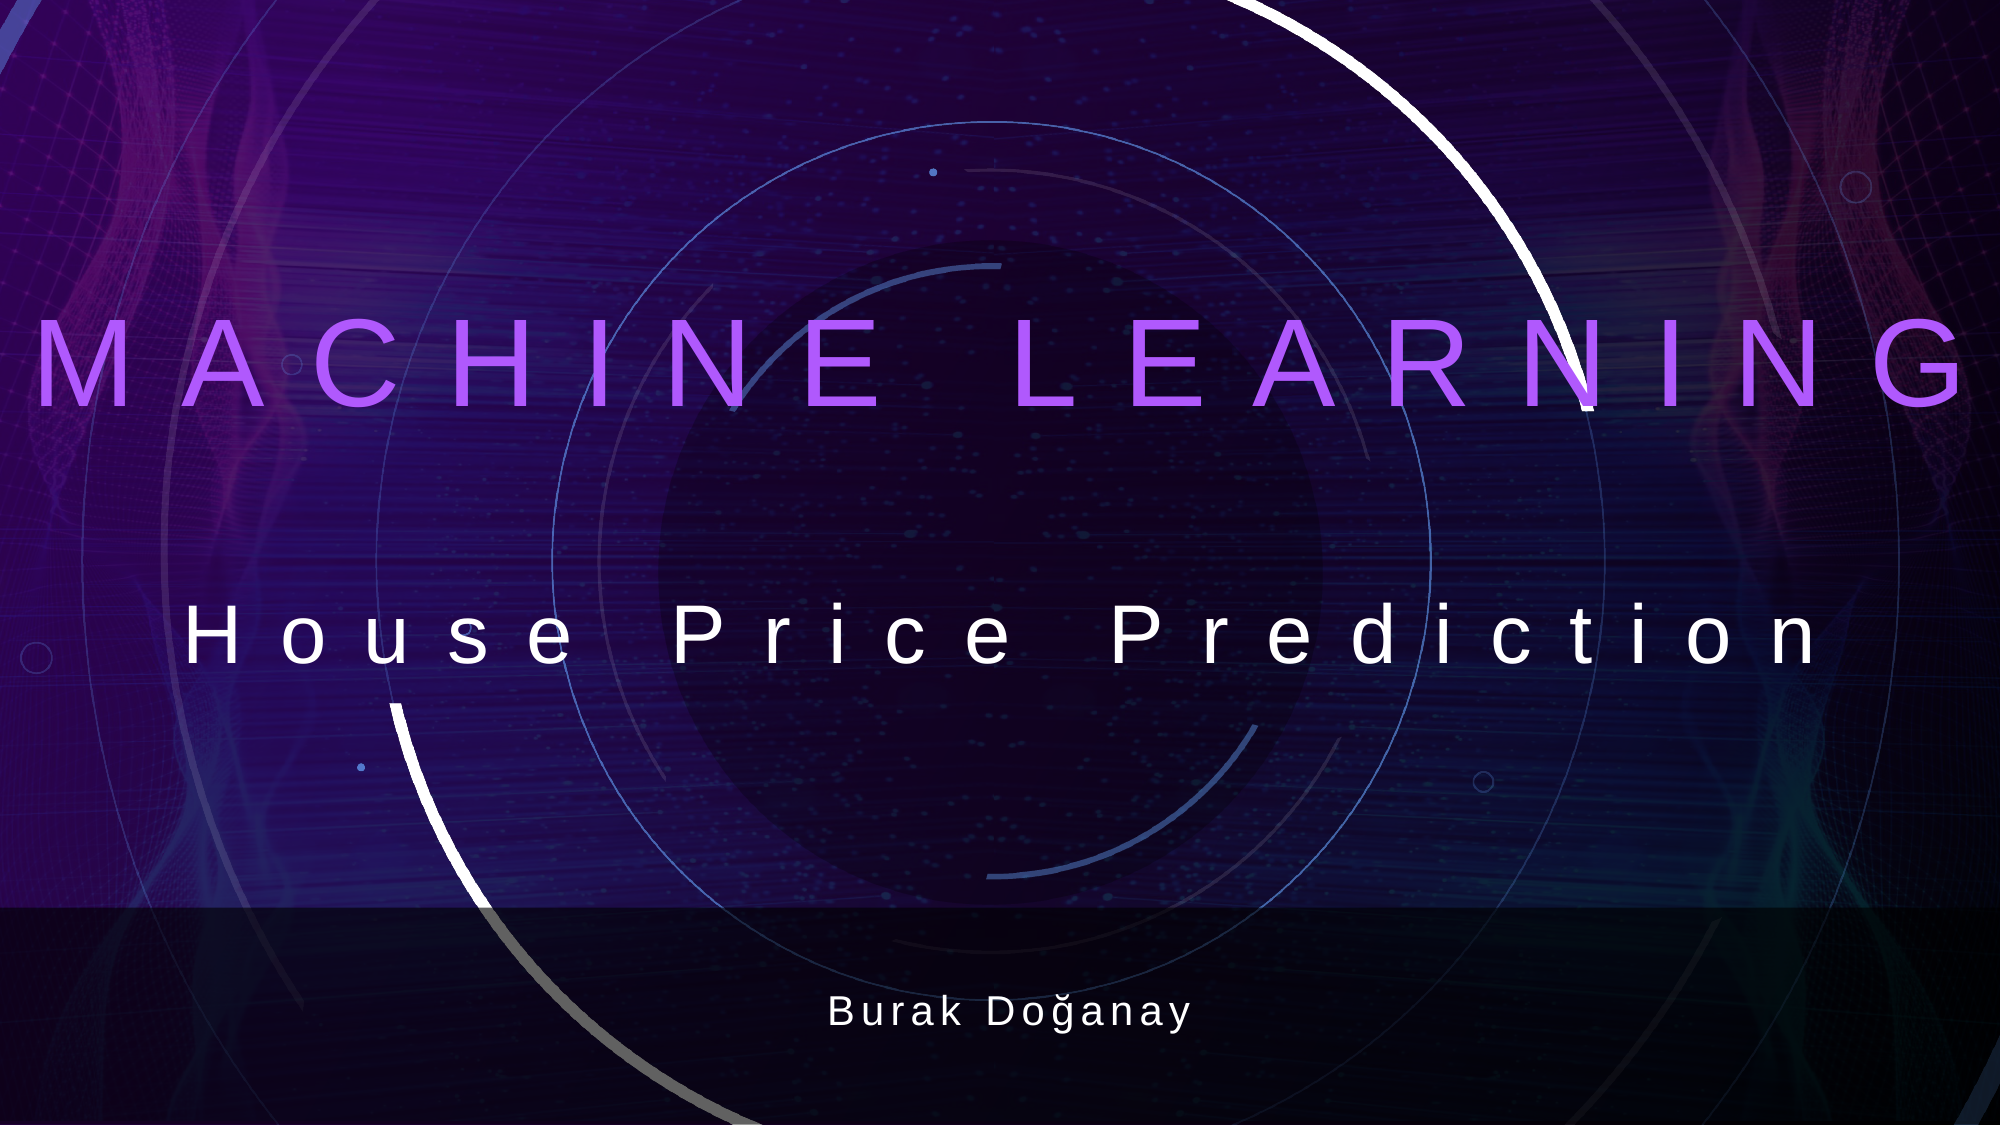

# MACHINE LEARNING
House Price Prediction
 Burak Doğanay